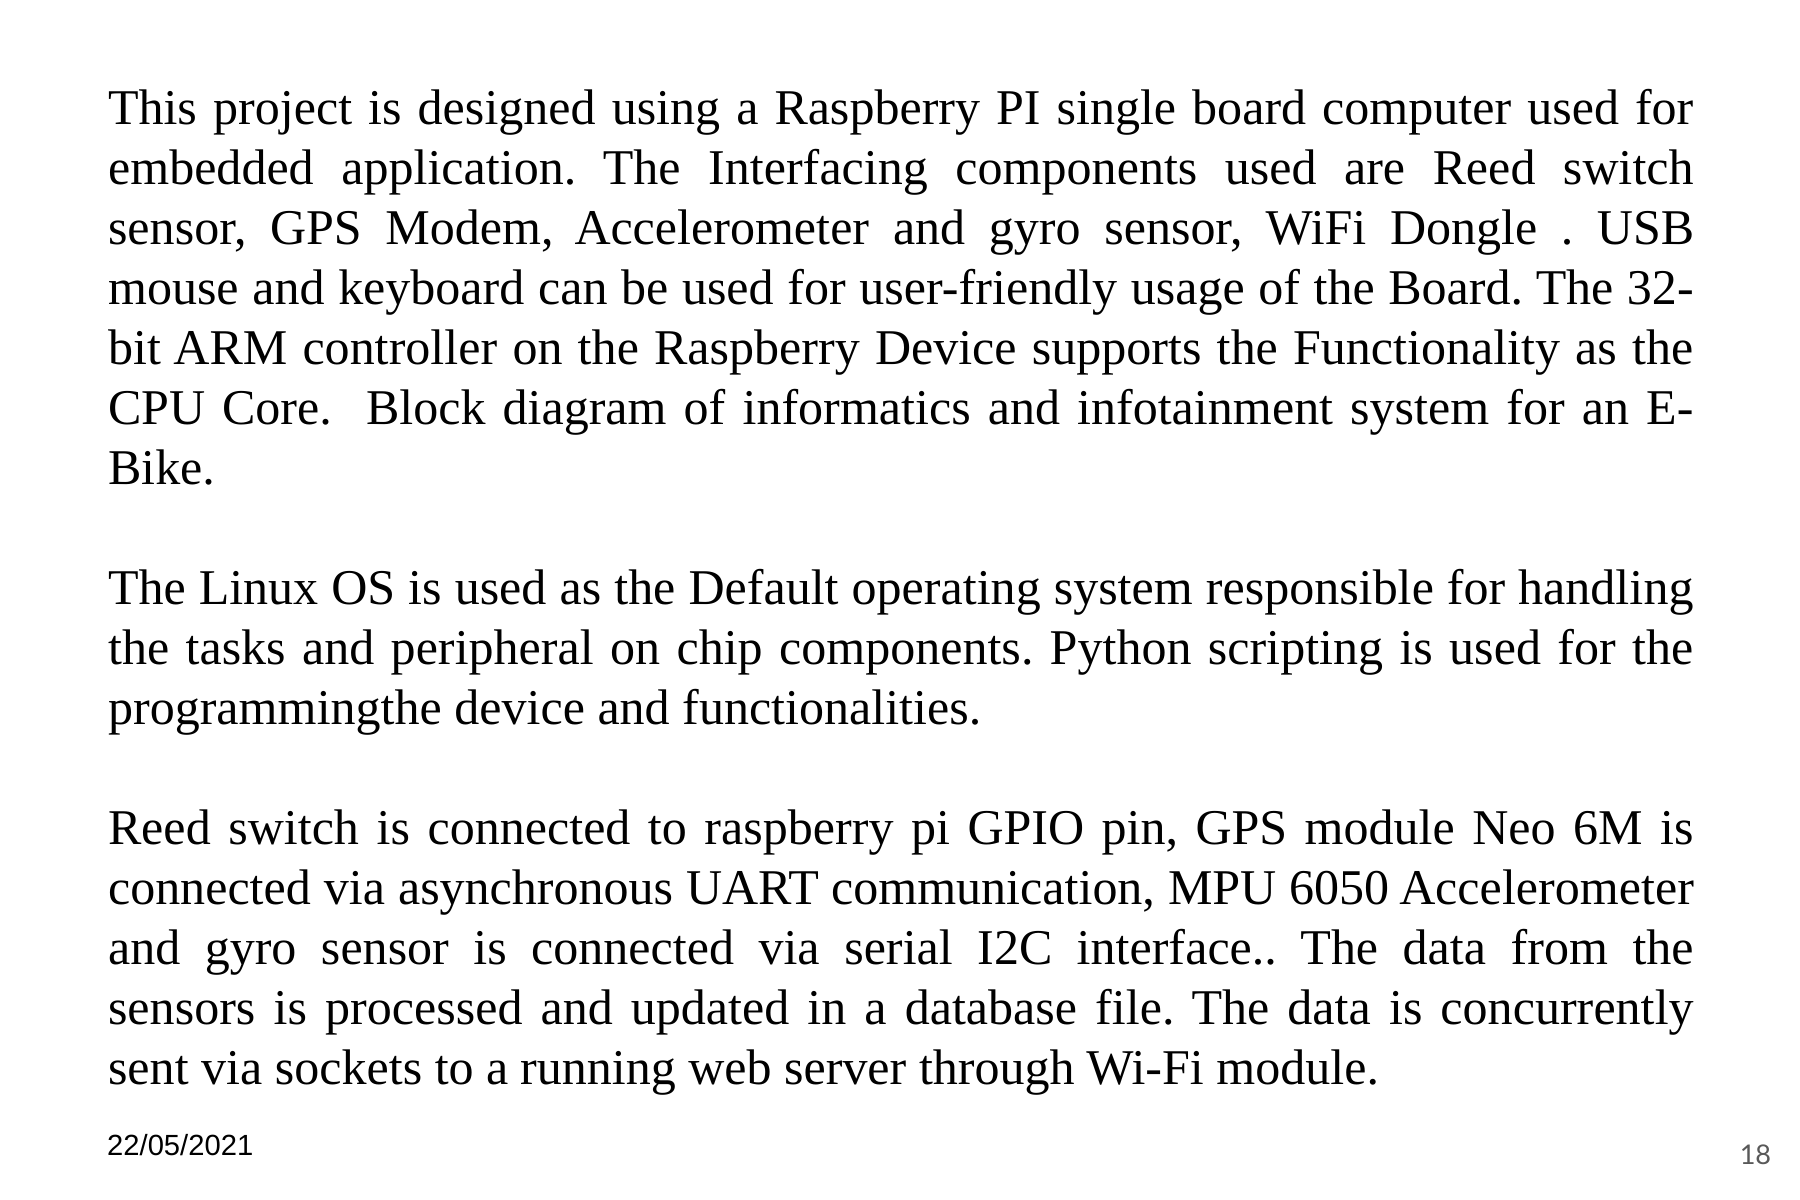

This project is designed using a Raspberry PI single board computer used for embedded application. The Interfacing components used are Reed switch sensor, GPS Modem, Accelerometer and gyro sensor, WiFi Dongle . USB mouse and keyboard can be used for user-friendly usage of the Board. The 32-bit ARM controller on the Raspberry Device supports the Functionality as the CPU Core.  Block diagram of informatics and infotainment system for an E-Bike.

The Linux OS is used as the Default operating system responsible for handling the tasks and peripheral on chip components. Python scripting is used for the programmingthe device and functionalities.

Reed switch is connected to raspberry pi GPIO pin, GPS module Neo 6M is connected via asynchronous UART communication, MPU 6050 Accelerometer and gyro sensor is connected via serial I2C interface.. The data from the sensors is processed and updated in a database file. The data is concurrently sent via sockets to a running web server through Wi-Fi module.

18
22/05/2021